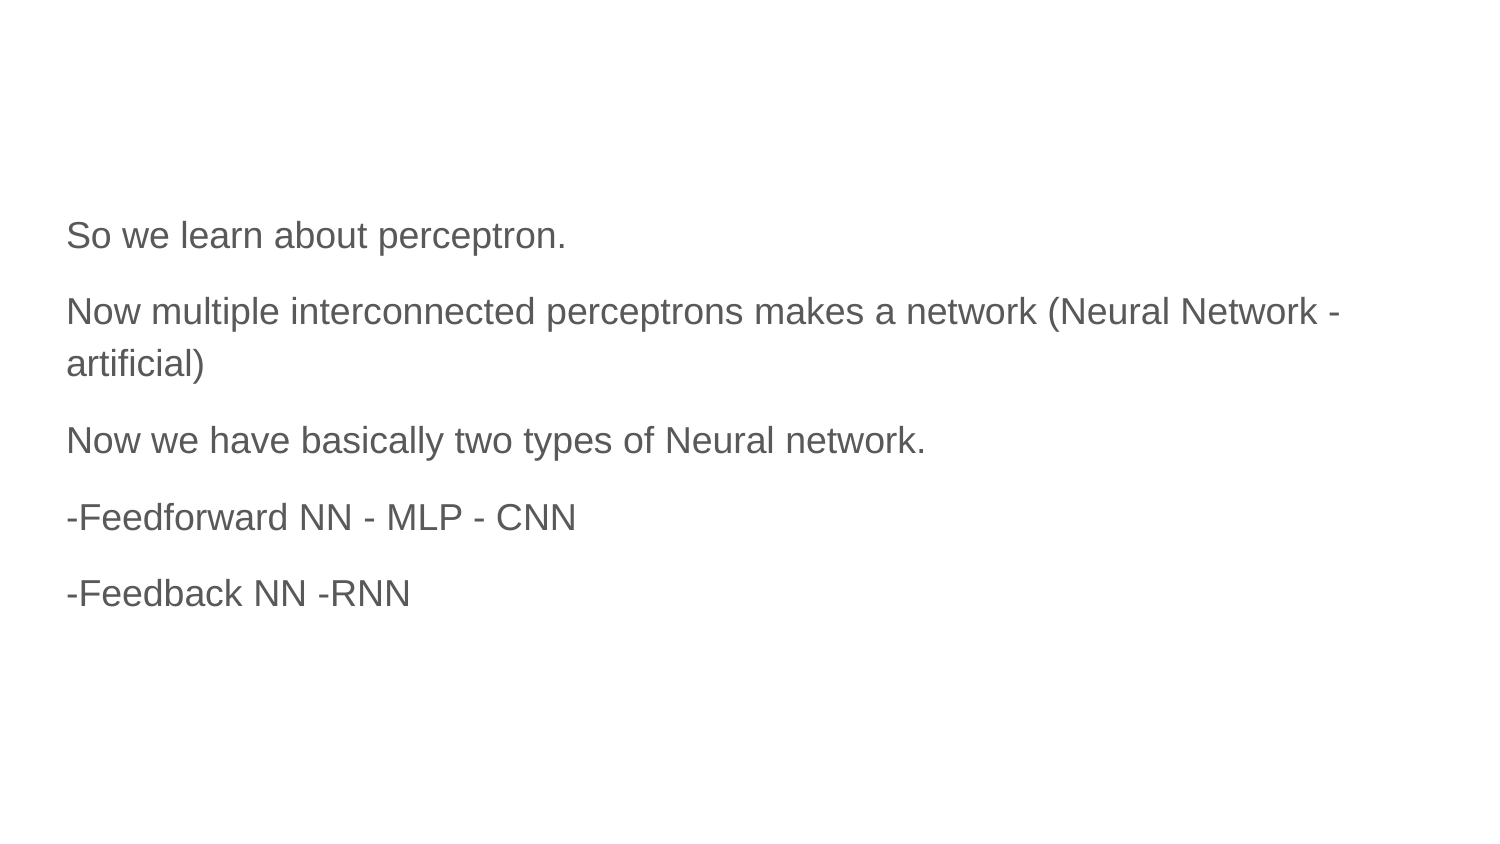

#
So we learn about perceptron.
Now multiple interconnected perceptrons makes a network (Neural Network -artificial)
Now we have basically two types of Neural network.
-Feedforward NN - MLP - CNN
-Feedback NN -RNN